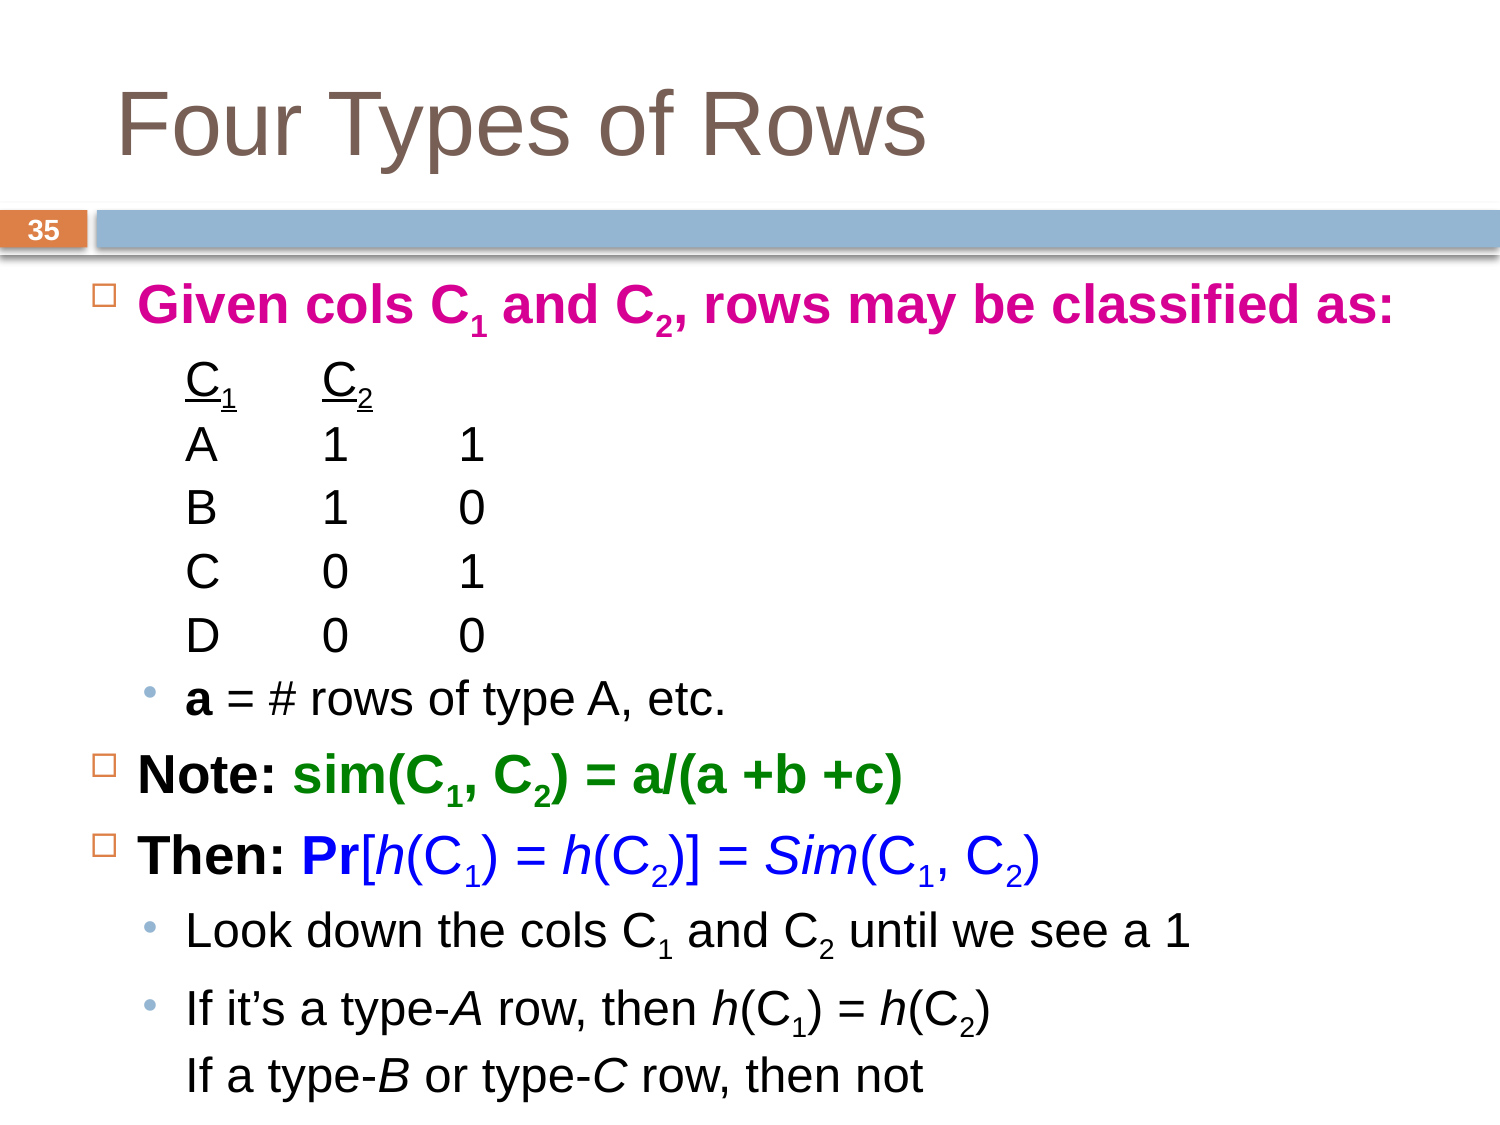

# Four Types of Rows
35
Given cols C1 and C2, rows may be classified as:
				C1	C2
			A	1	1
			B	1	0
			C	0	1
			D	0	0
a = # rows of type A, etc.
Note: sim(C1, C2) = a/(a +b +c)
Then: Pr[h(C1) = h(C2)] = Sim(C1, C2)
Look down the cols C1 and C2 until we see a 1
If it’s a type-A row, then h(C1) = h(C2)
If a type-B or type-C row, then not